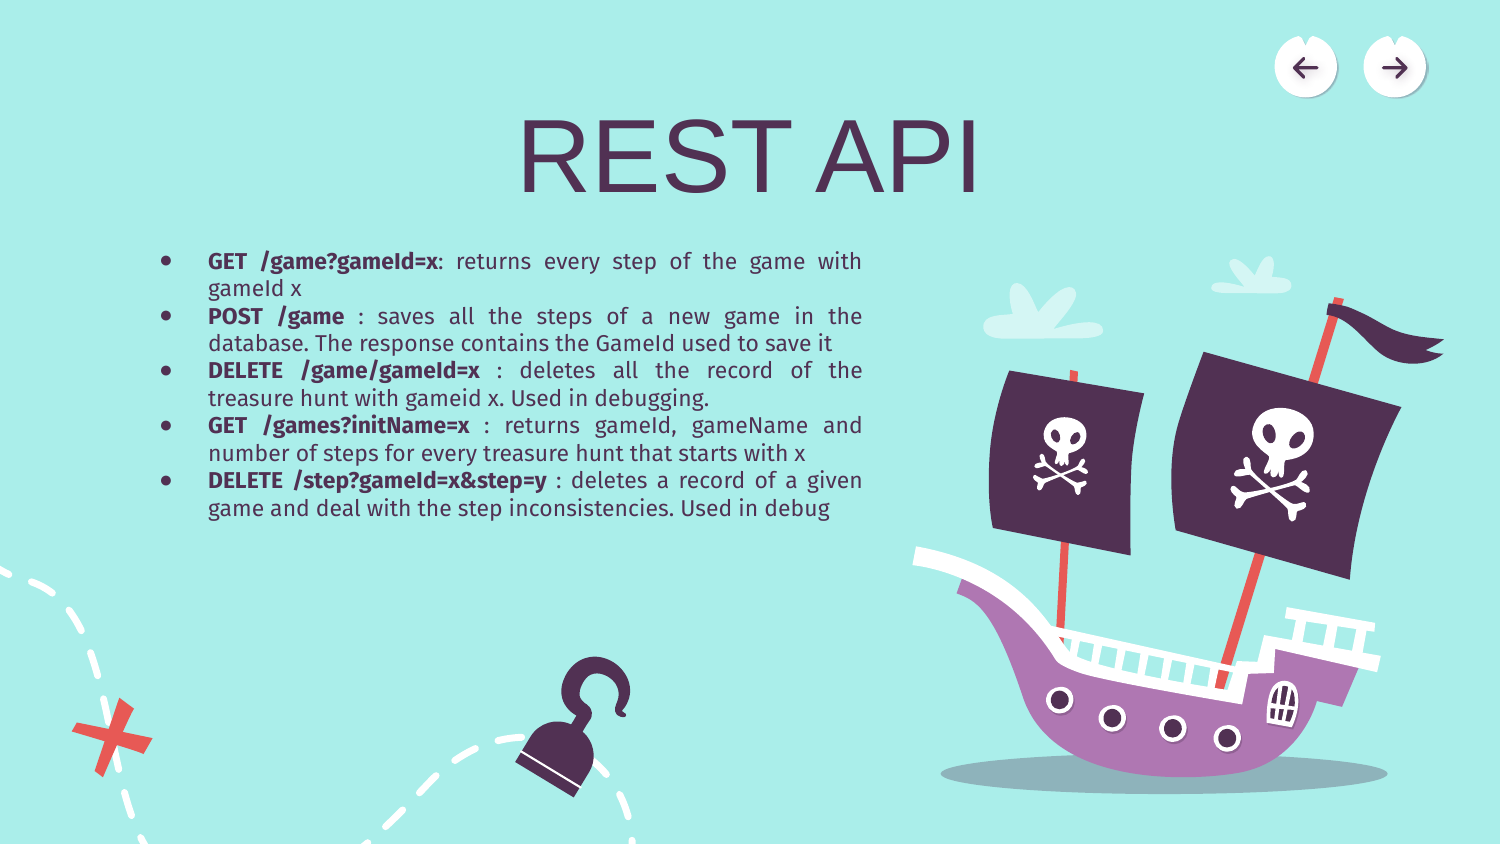

# REST API
GET /game?gameId=x: returns every step of the game with gameId x
POST /game : saves all the steps of a new game in the database. The response contains the GameId used to save it
DELETE /game/gameId=x : deletes all the record of the treasure hunt with gameid x. Used in debugging.
GET /games?initName=x : returns gameId, gameName and number of steps for every treasure hunt that starts with x
DELETE /step?gameId=x&step=y : deletes a record of a given game and deal with the step inconsistencies. Used in debug